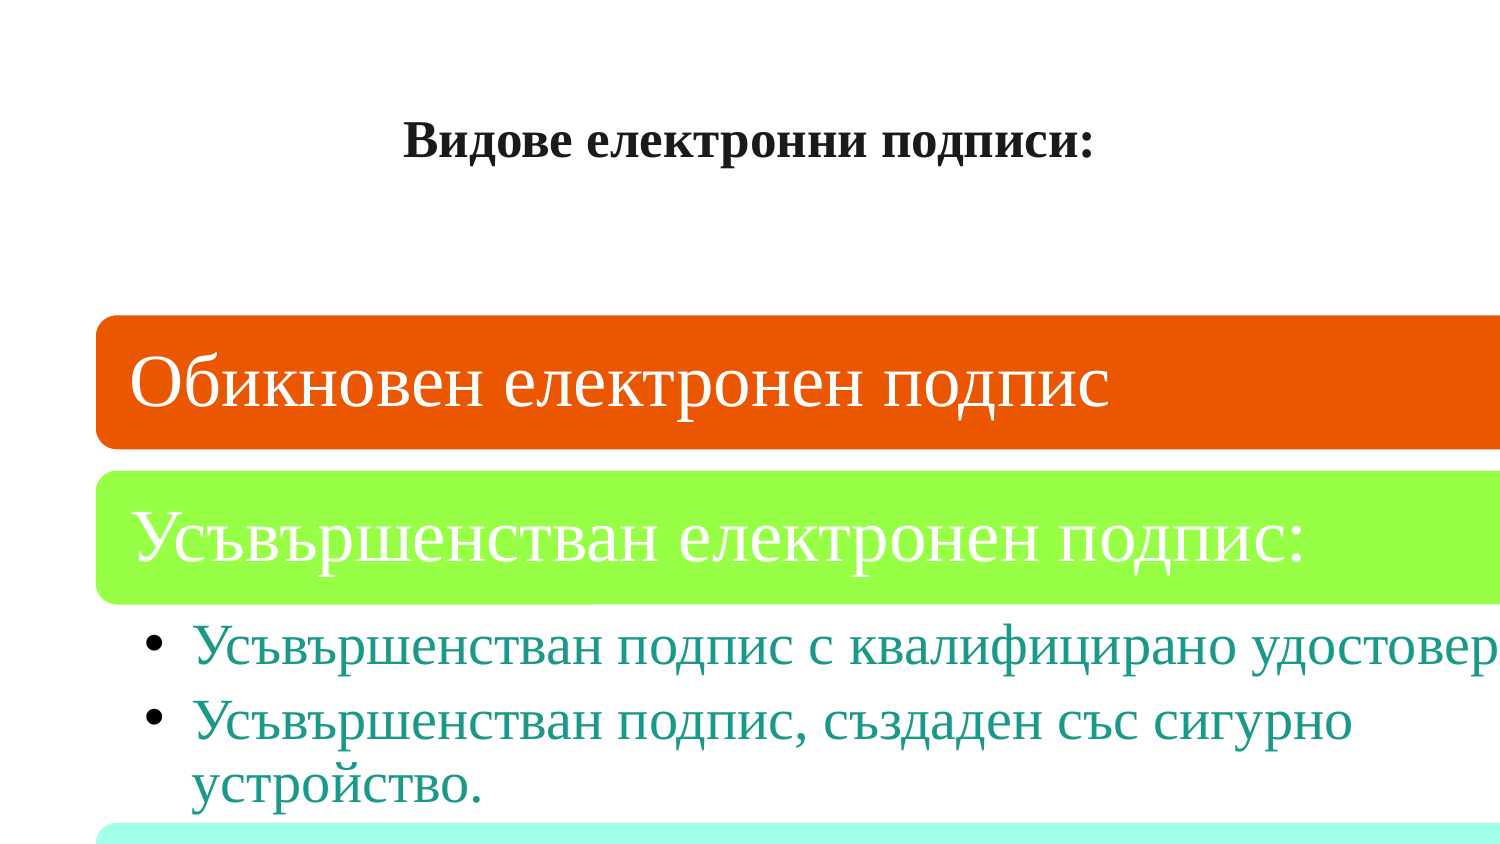

# Видове електронни подписи:
Обикновен електронен подпис
Усъвършенстван електронен подпис:
Усъвършенстван подпис с квалифицирано удостоверение;
Усъвършенстван подпис, създаден със сигурно устройство.
Квалифициран електронен подпис